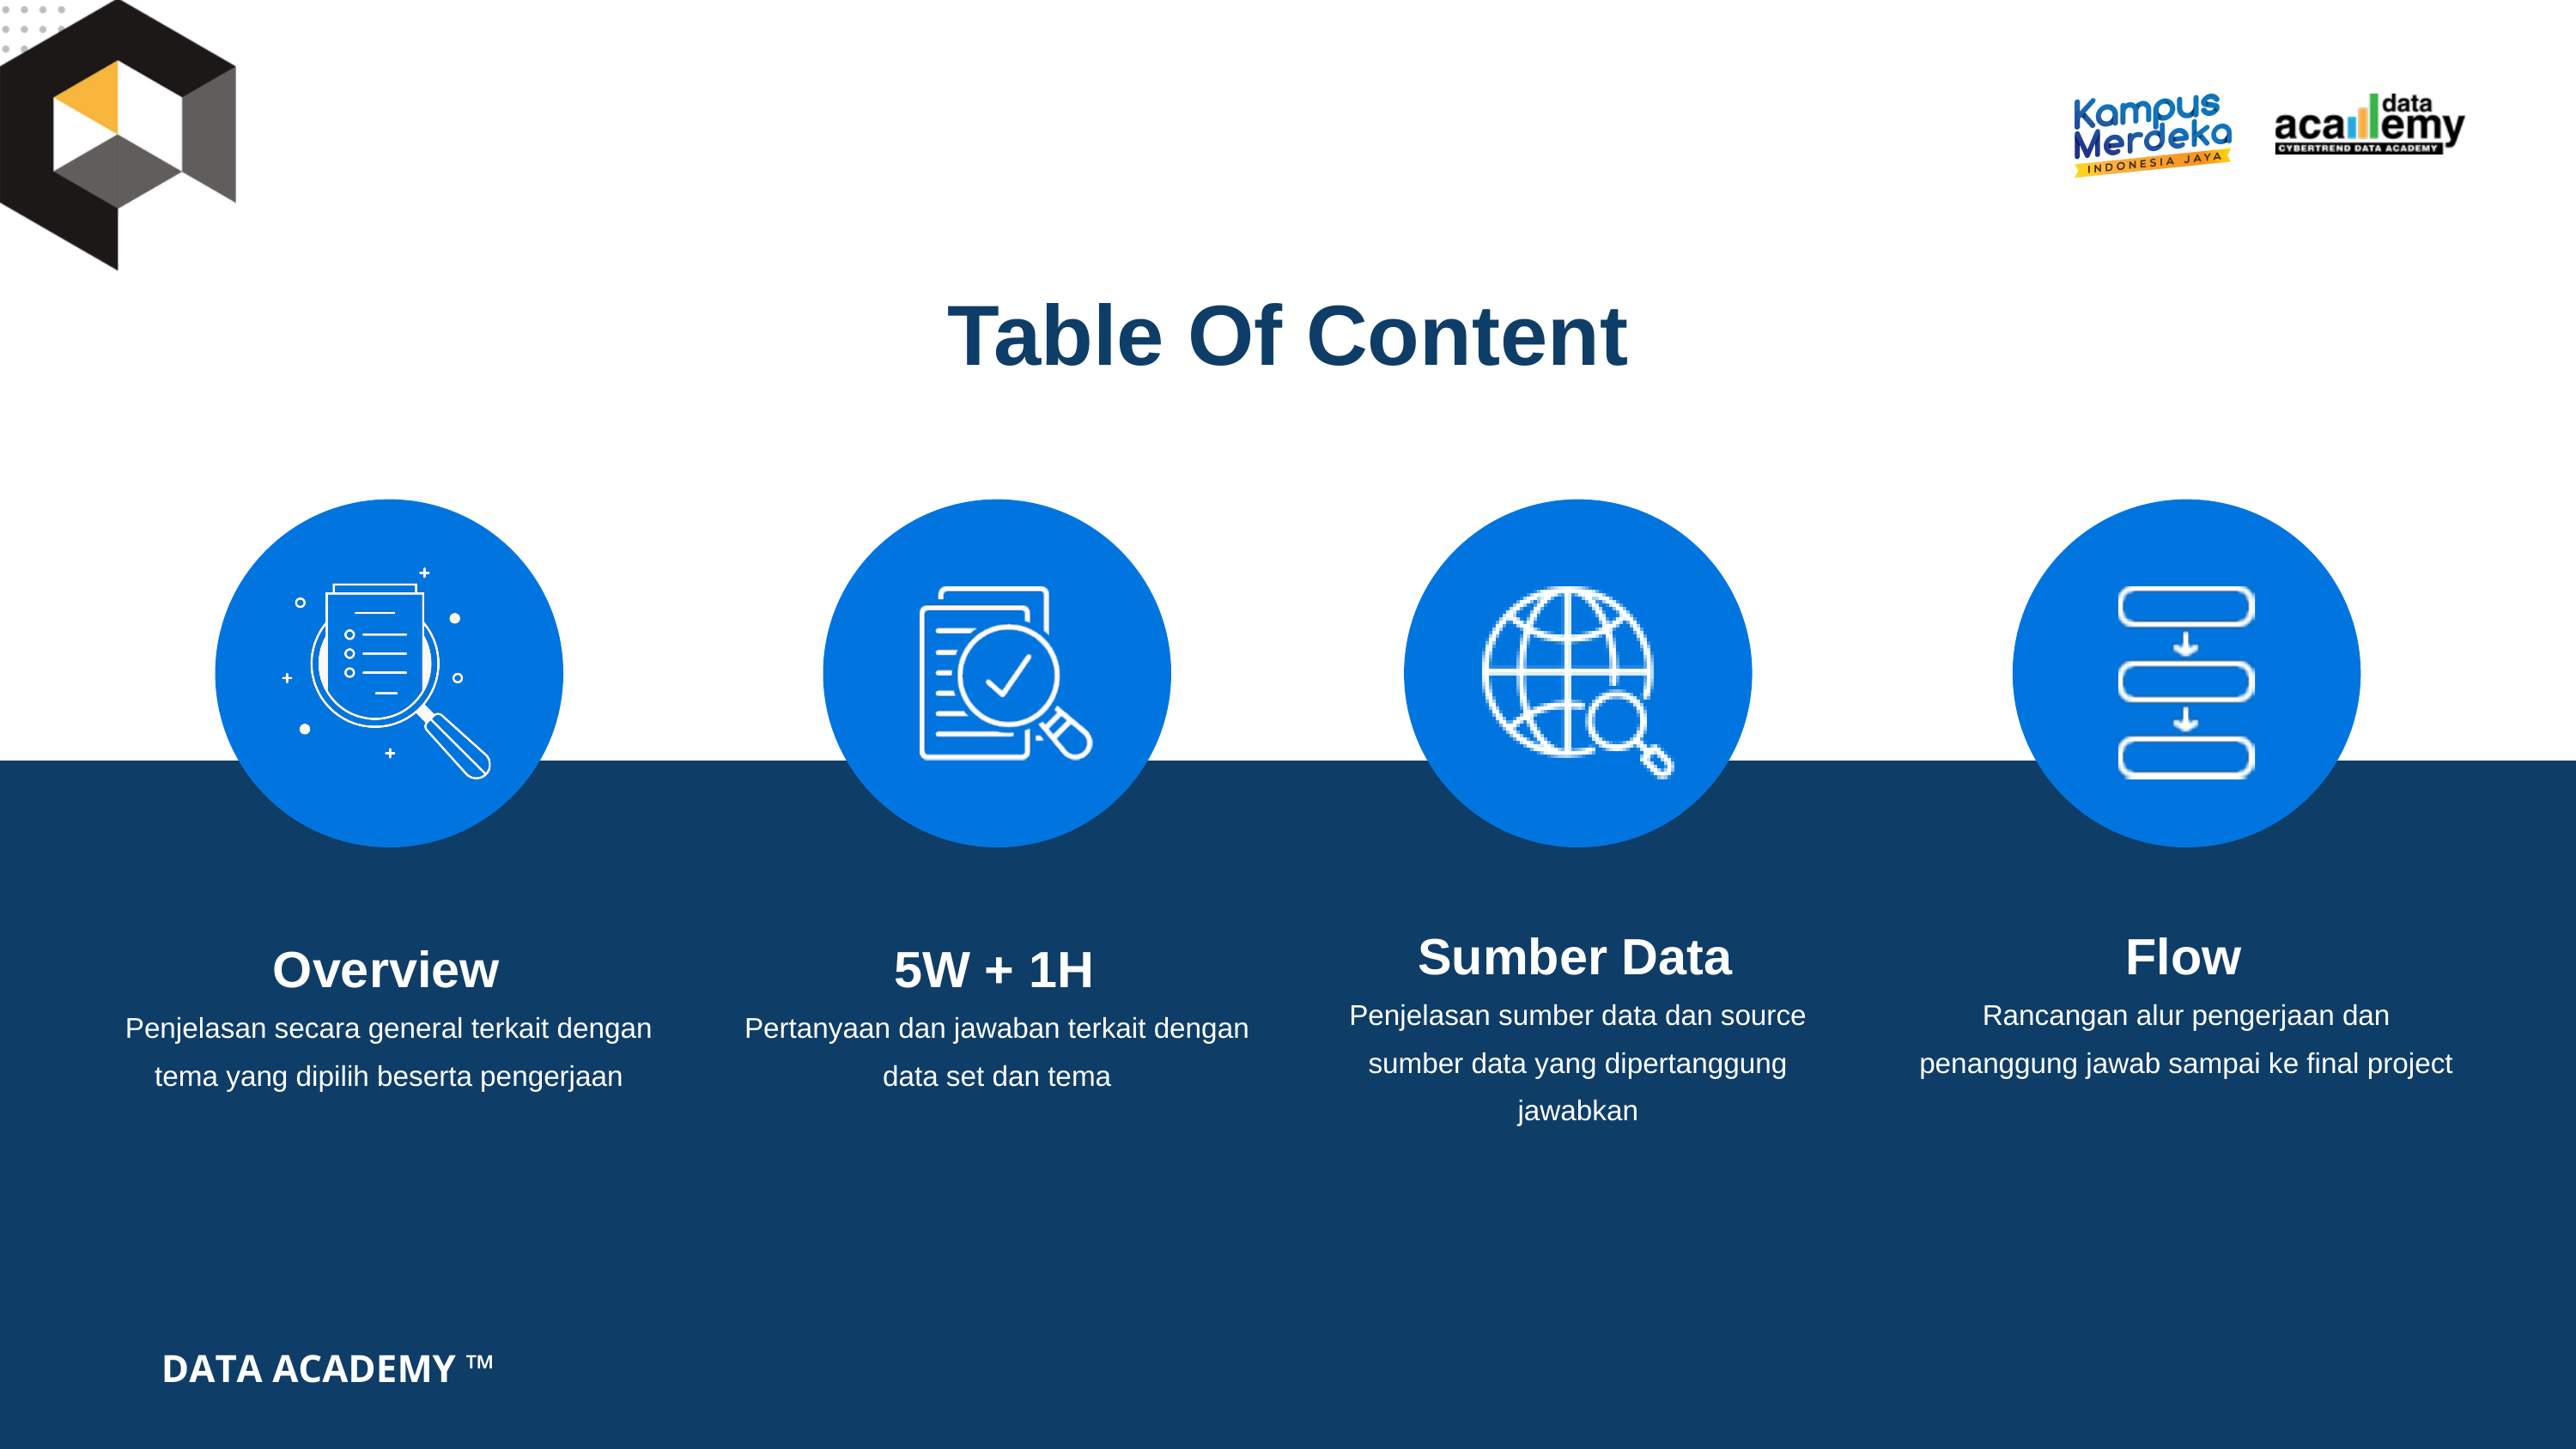

Table Of Content

Sumber Data
Flow
Overview
5W + 1H
Penjelasan sumber data dan source sumber data yang dipertanggung jawabkan
Rancangan alur pengerjaan dan penanggung jawab sampai ke final project
Penjelasan secara general terkait dengan tema yang dipilih beserta pengerjaan
Pertanyaan dan jawaban terkait dengan data set dan tema
DATA ACADEMY ™